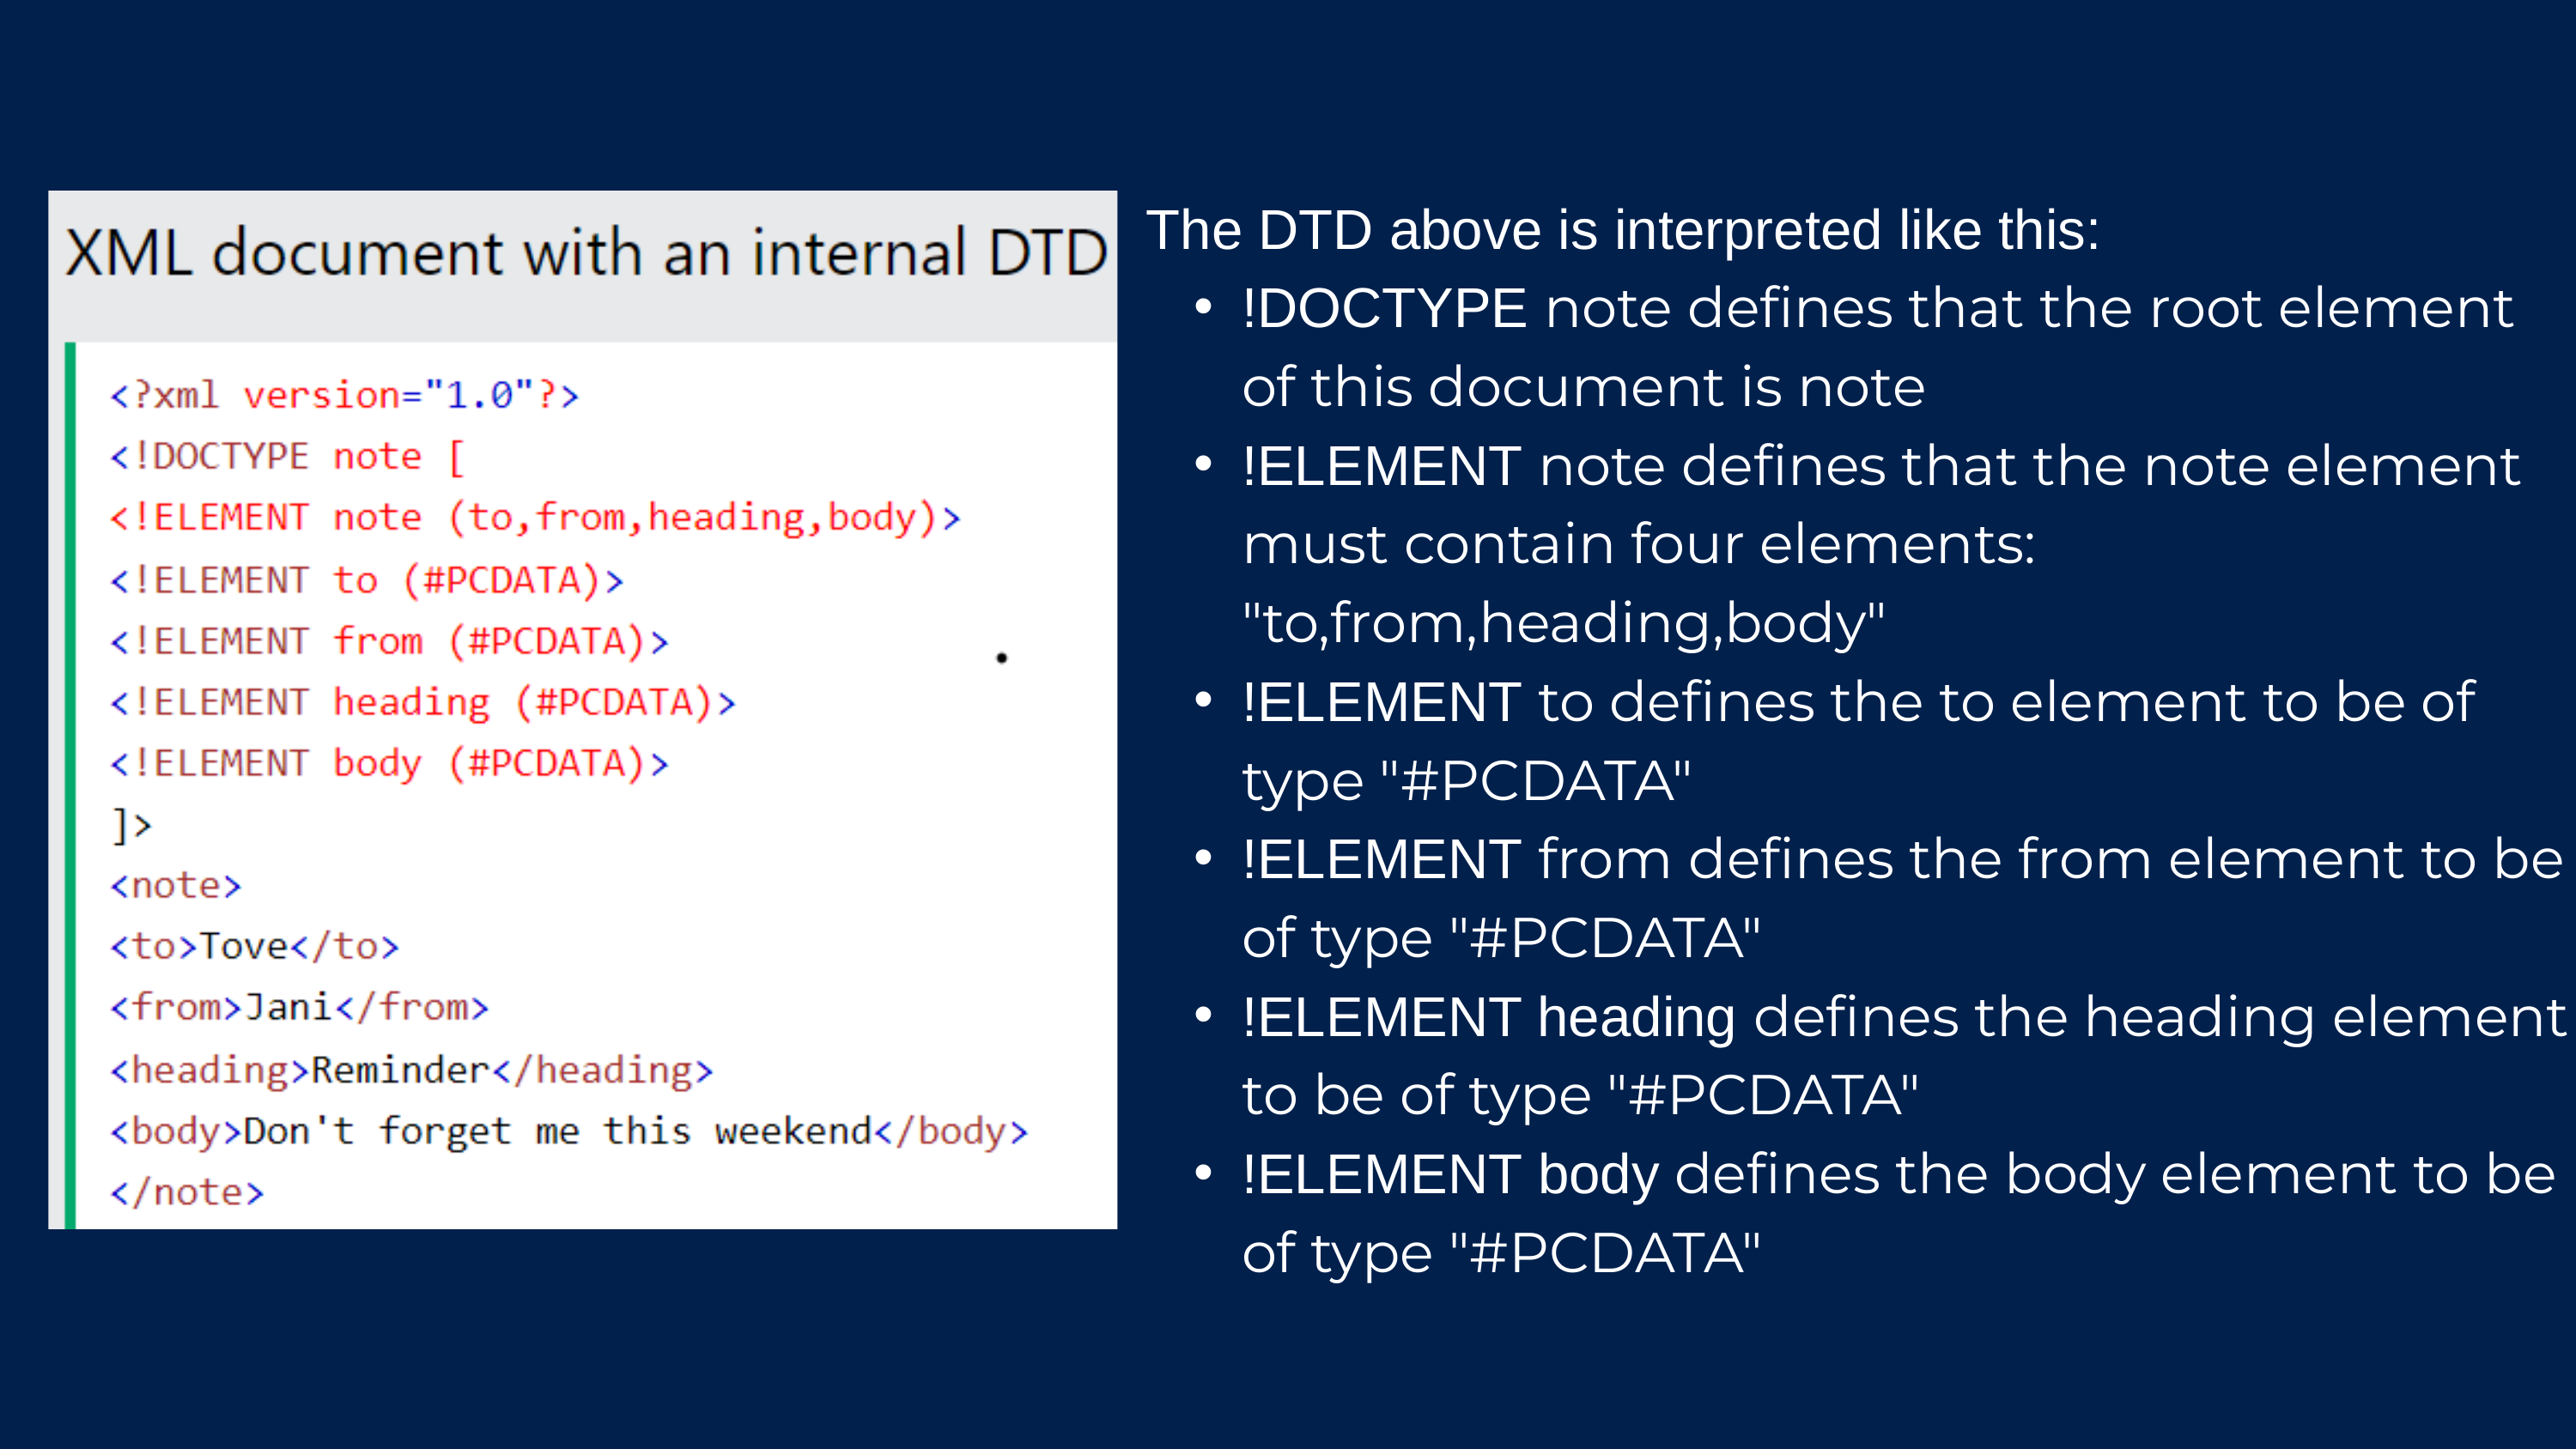

The DTD above is interpreted like this:
!DOCTYPE note defines that the root element of this document is note
!ELEMENT note defines that the note element must contain four elements: "to,from,heading,body"
!ELEMENT to defines the to element to be of type "#PCDATA"
!ELEMENT from defines the from element to be of type "#PCDATA"
!ELEMENT heading defines the heading element to be of type "#PCDATA"
!ELEMENT body defines the body element to be of type "#PCDATA"